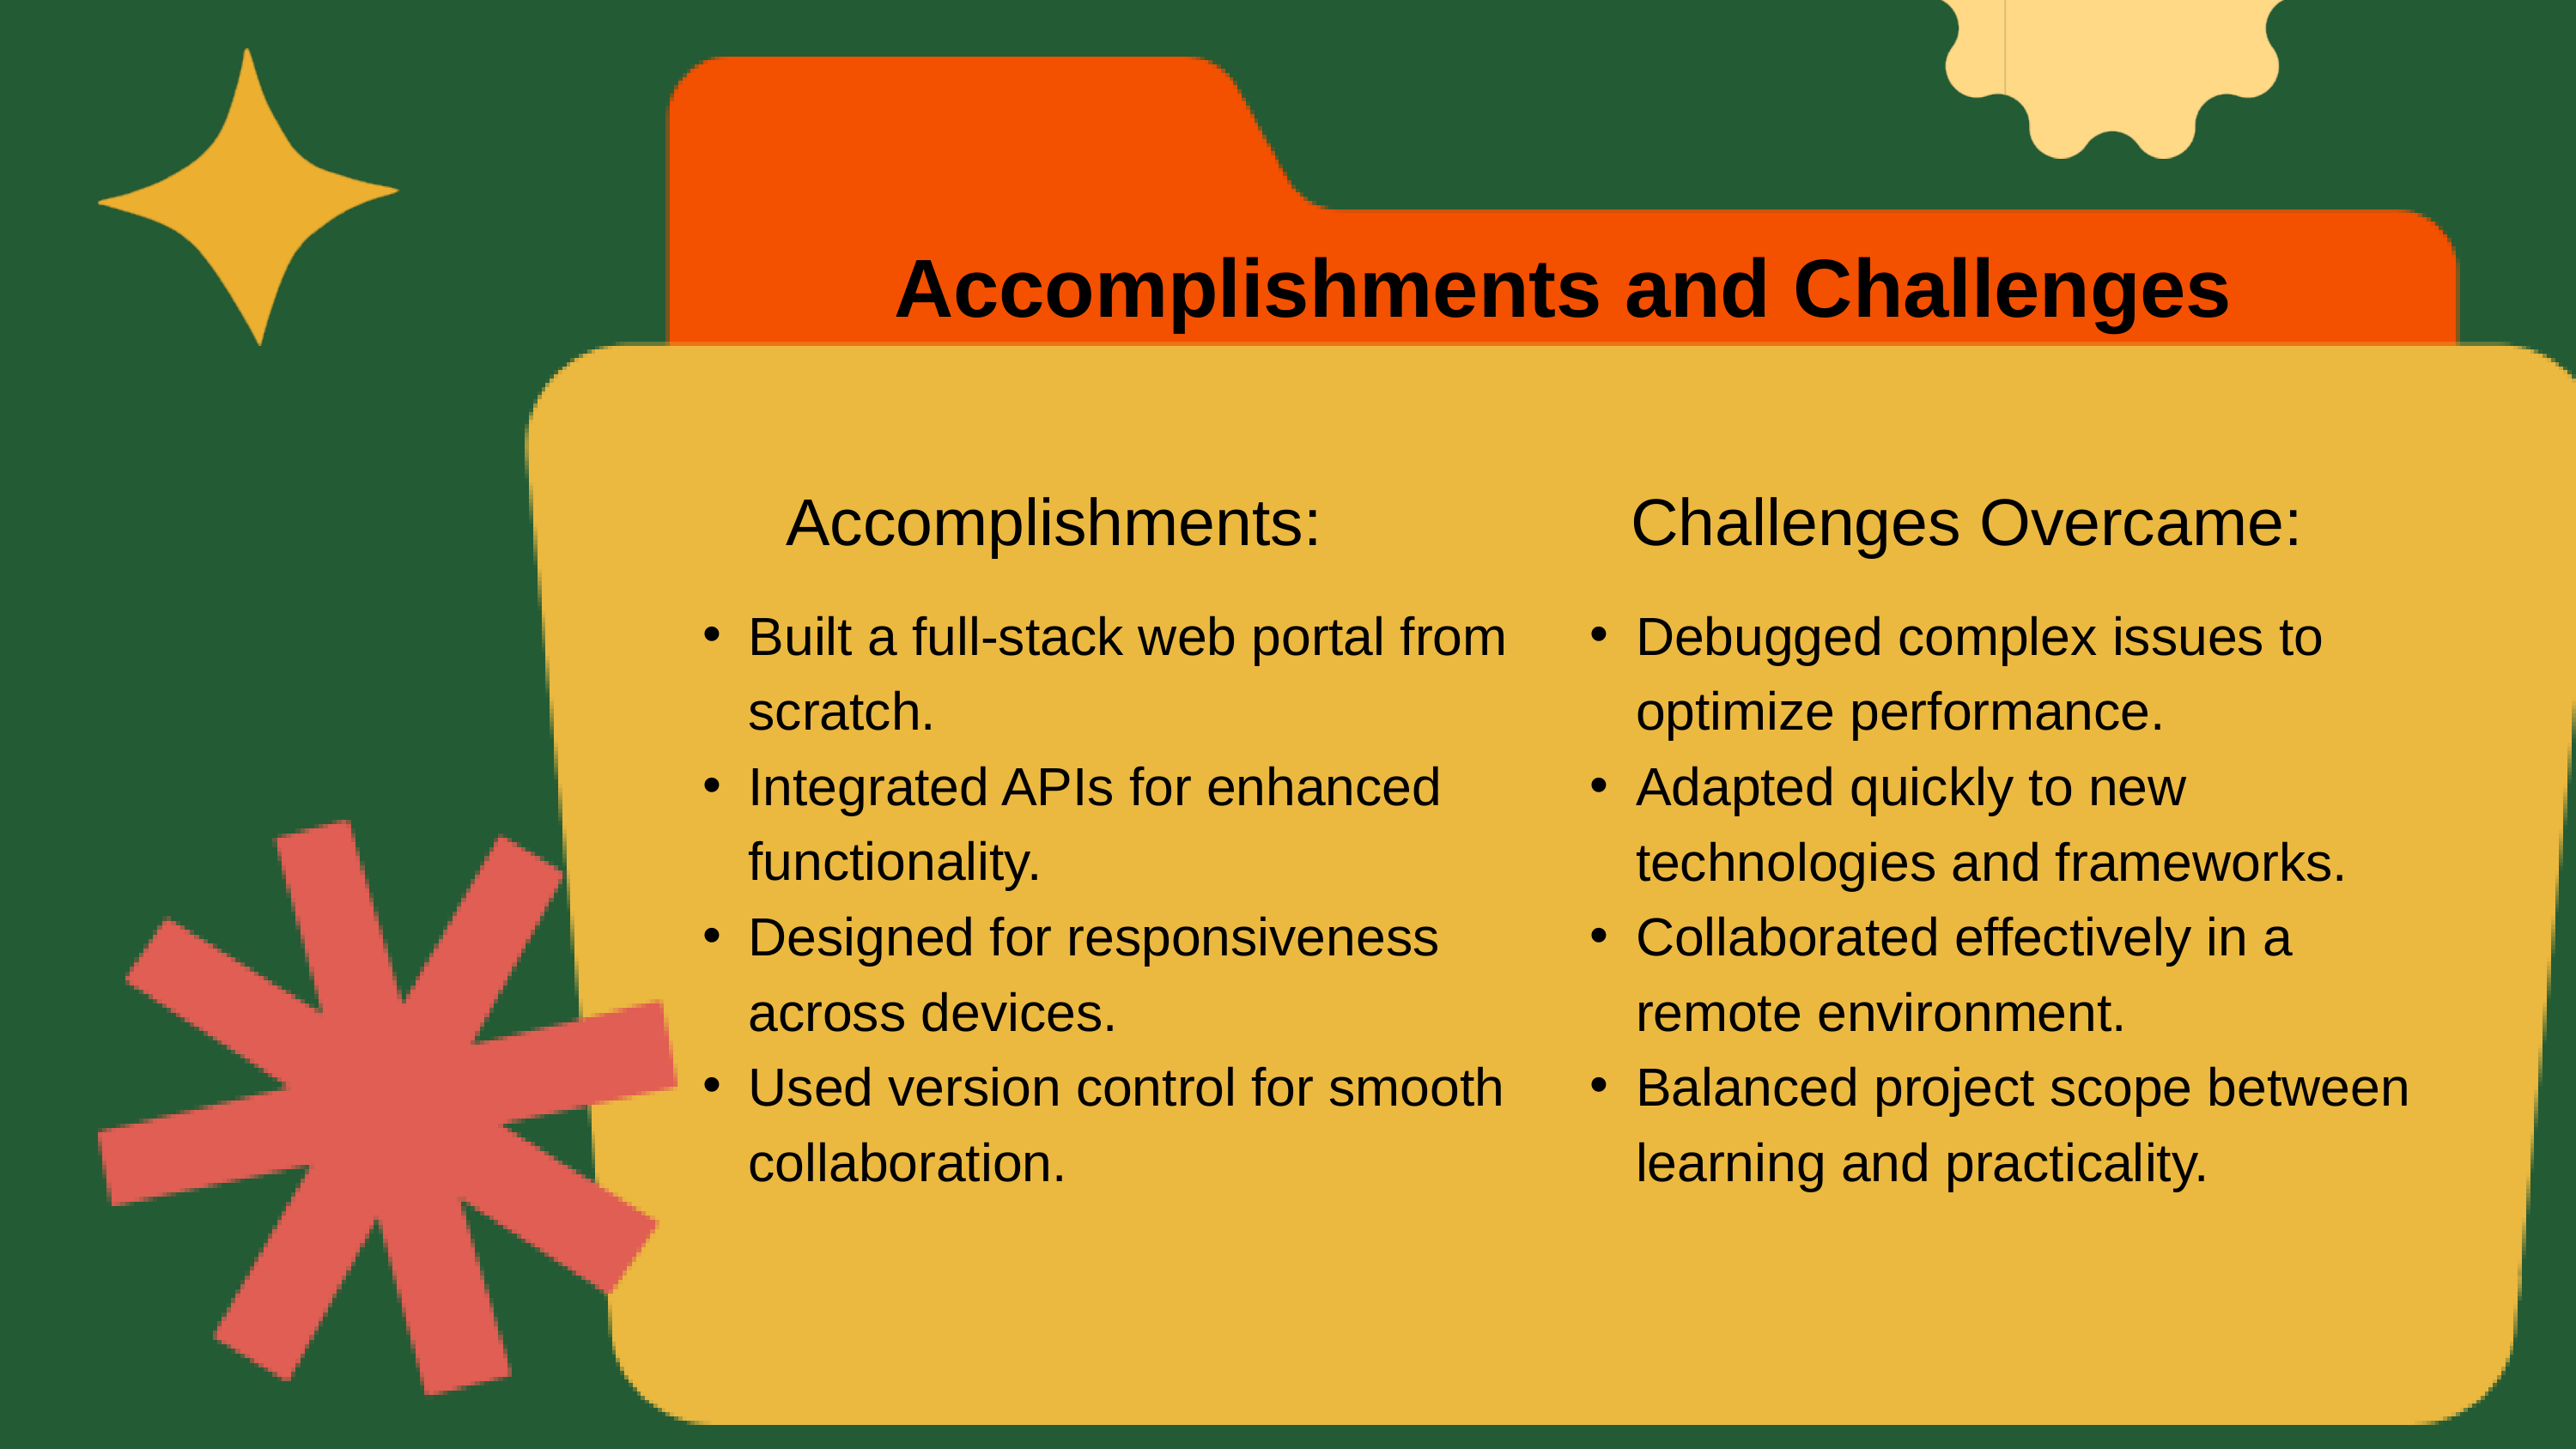

Accomplishments and Challenges
Accomplishments:
Challenges Overcame:
Built a full-stack web portal from scratch.
Integrated APIs for enhanced functionality.
Designed for responsiveness across devices.
Used version control for smooth collaboration.

Debugged complex issues to optimize performance.
Adapted quickly to new technologies and frameworks.
Collaborated effectively in a remote environment.
Balanced project scope between learning and practicality.